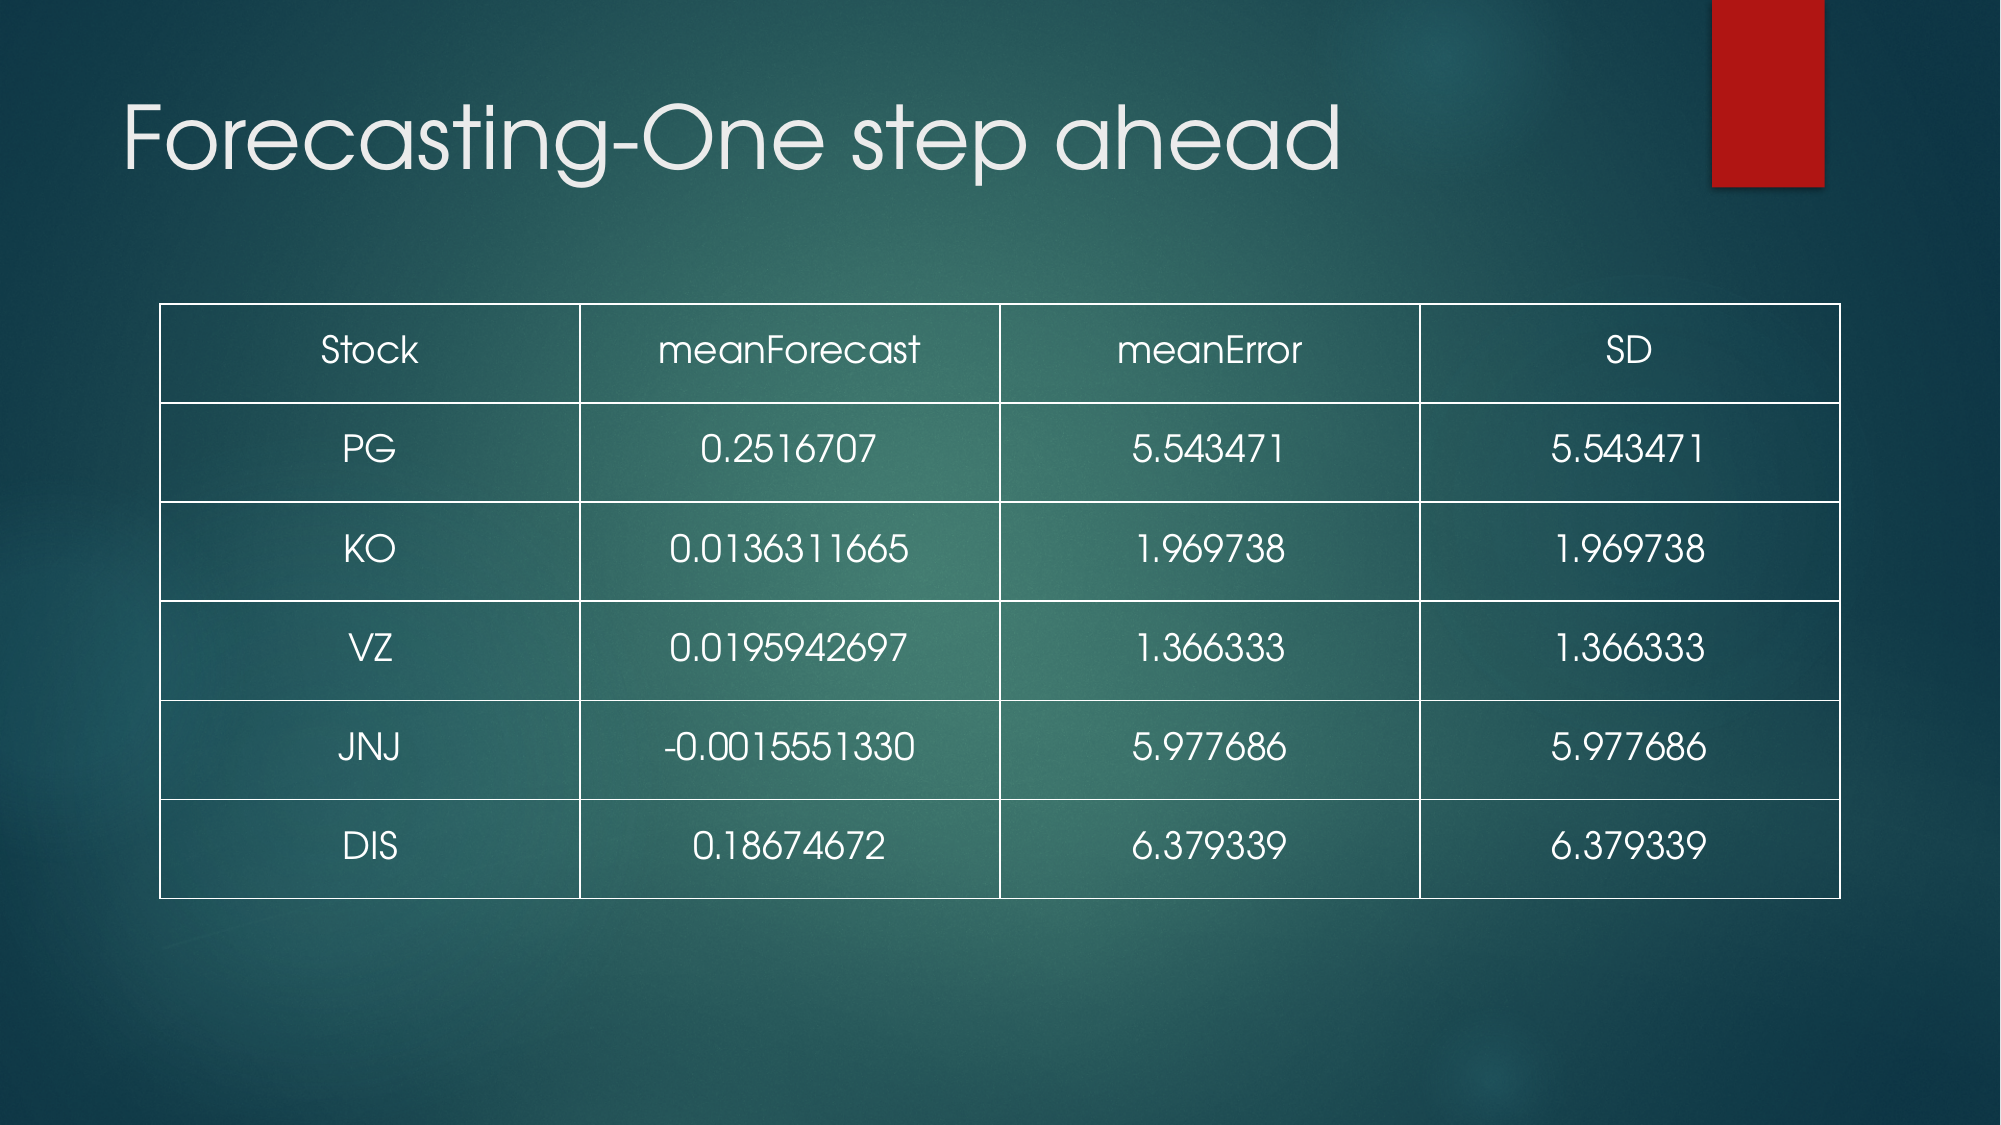

# Forecasting-One step ahead
| Stock | meanForecast | meanError | SD |
| --- | --- | --- | --- |
| PG | 0.2516707 | 5.543471 | 5.543471 |
| KO | 0.0136311665 | 1.969738 | 1.969738 |
| VZ | 0.0195942697 | 1.366333 | 1.366333 |
| JNJ | -0.0015551330 | 5.977686 | 5.977686 |
| DIS | 0.18674672 | 6.379339 | 6.379339 |